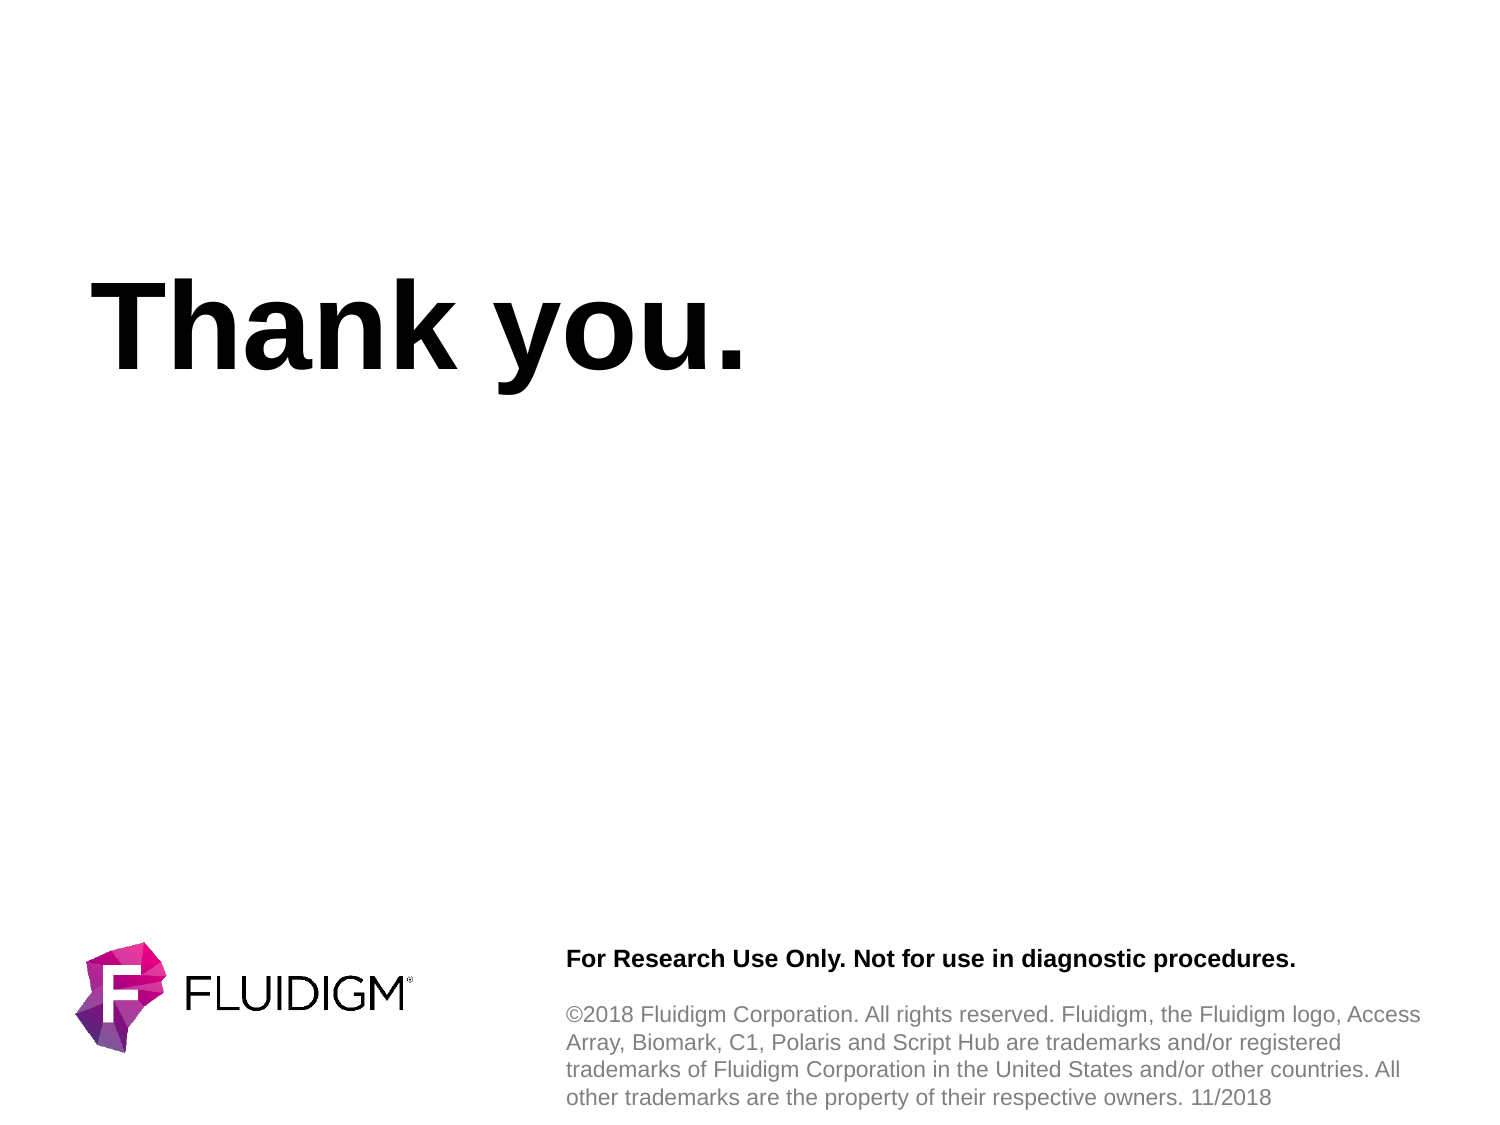

For Research Use Only. Not for use in diagnostic procedures.

©2018 Fluidigm Corporation. All rights reserved. Fluidigm, the Fluidigm logo, Access Array, Biomark, C1, Polaris and Script Hub are trademarks and/or registered trademarks of Fluidigm Corporation in the United States and/or other countries. All other trademarks are the property of their respective owners. 11/2018